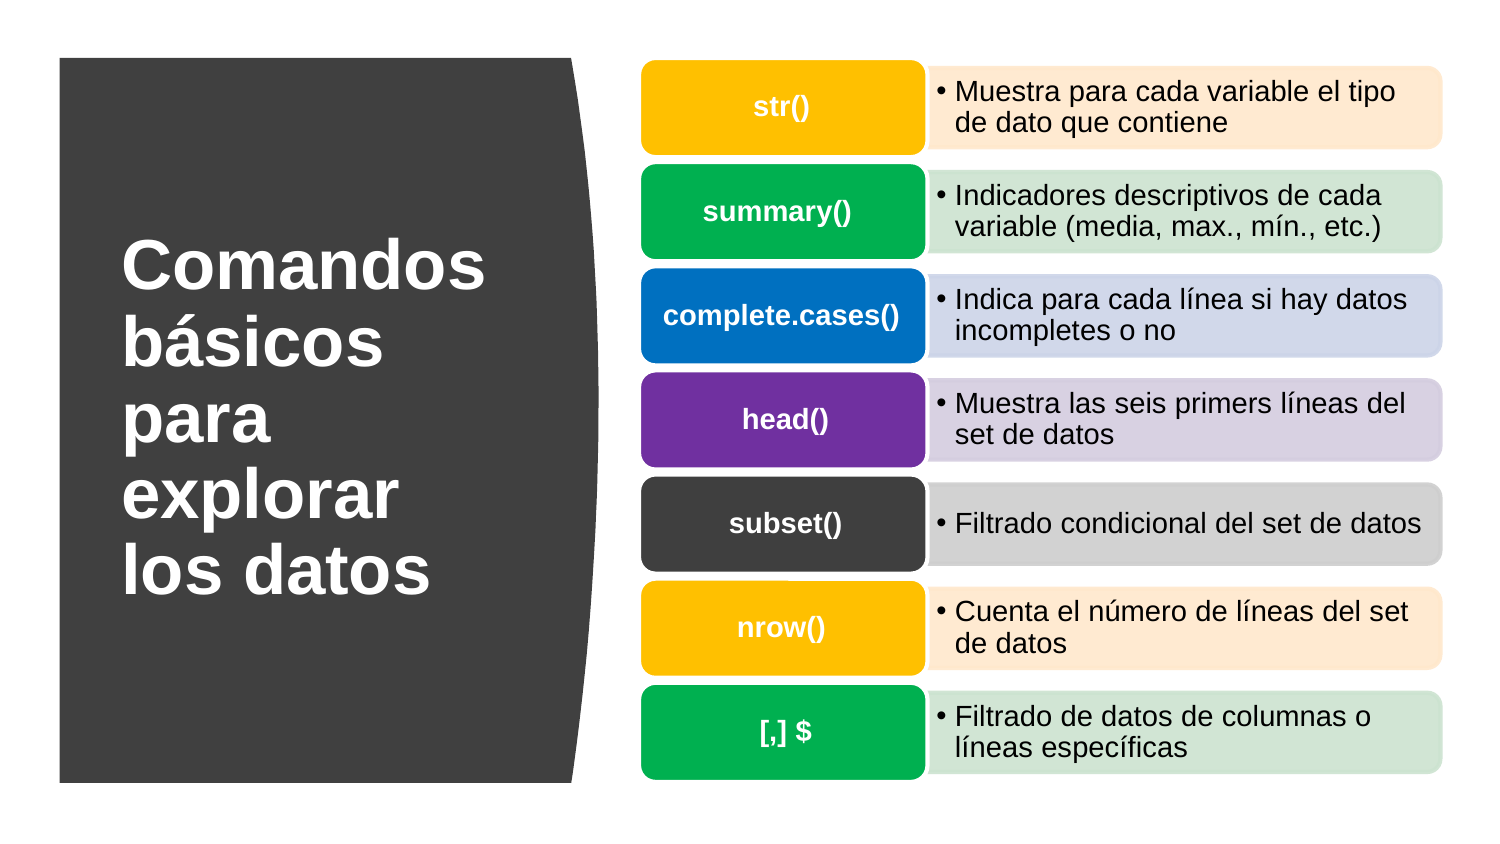

Muestra para cada variable el tipo de dato que contiene
str()
Indicadores descriptivos de cada variable (media, max., mín., etc.)
summary()
Indica para cada línea si hay datos incompletes o no
complete.cases()
Muestra las seis primers líneas del set de datos
head()
Filtrado condicional del set de datos
subset()
Cuenta el número de líneas del set de datos
nrow()
Filtrado de datos de columnas o líneas específicas
[,] $
# Comandos básicos para explorar los datos